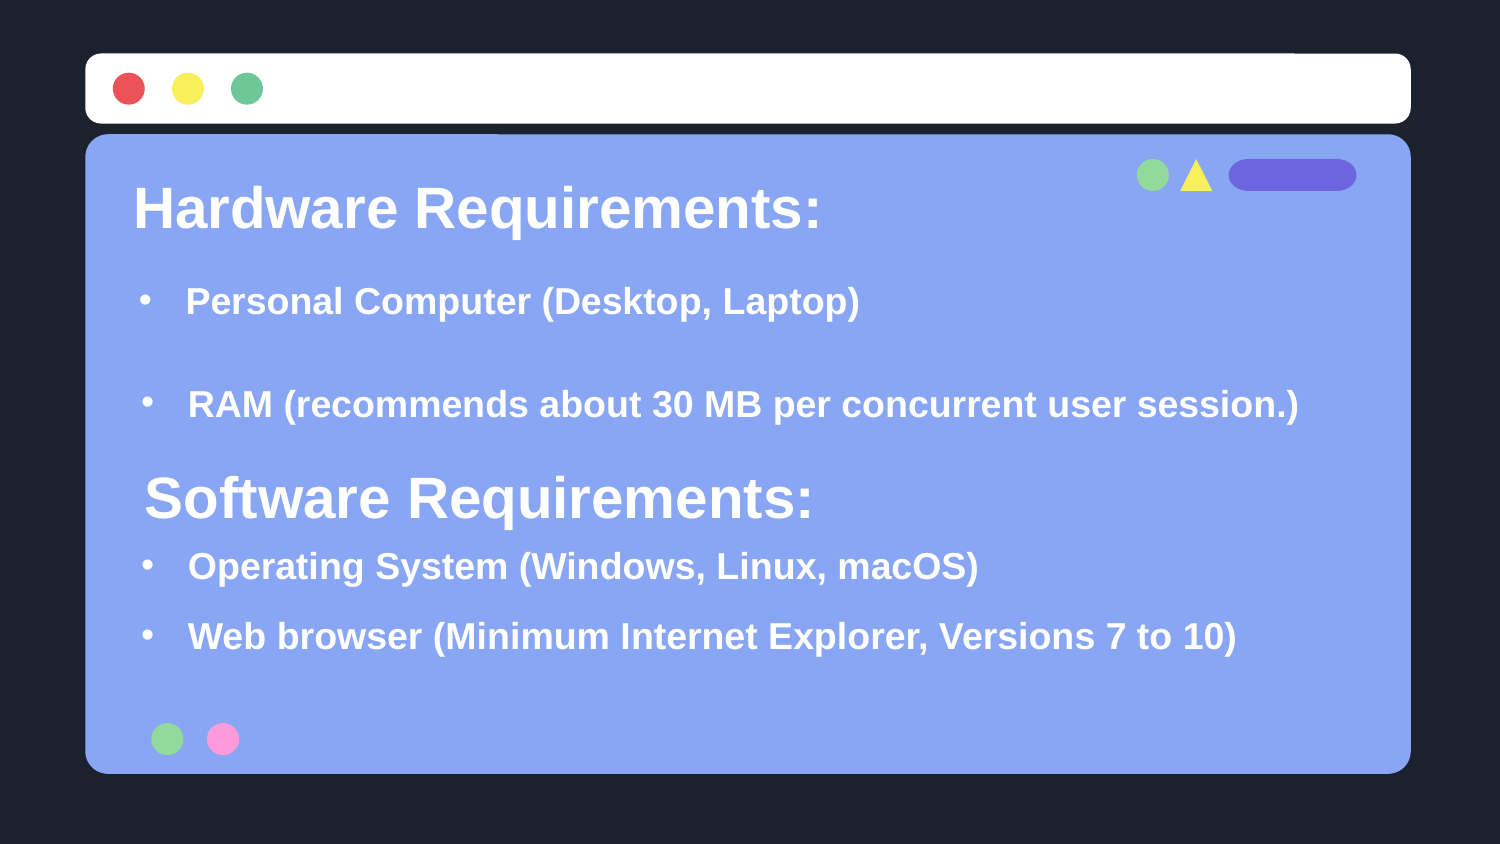

# Hardware Requirements:
Personal Computer (Desktop, Laptop)
RAM (recommends about 30 MB per concurrent user session.)
Software Requirements:
Operating System (Windows, Linux, macOS)
Web browser (Minimum Internet Explorer, Versions 7 to 10)